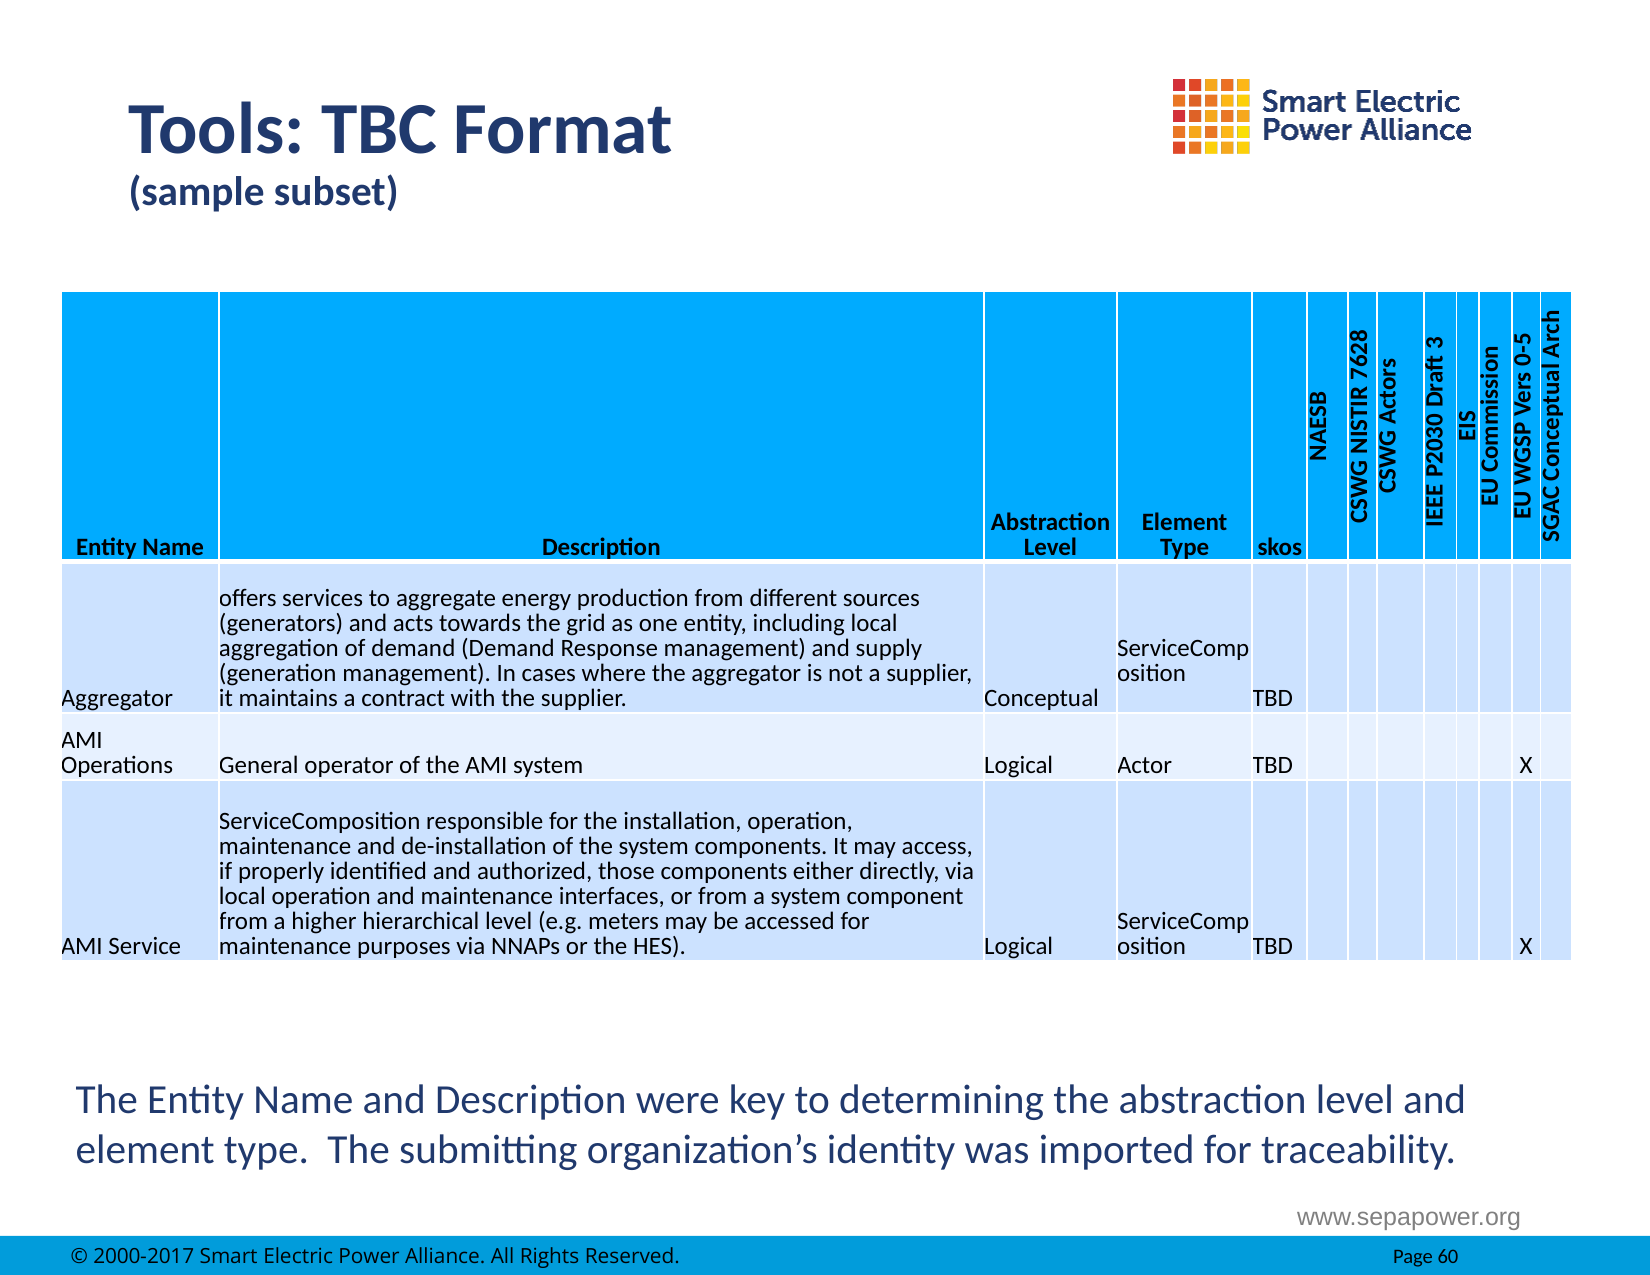

# Tools: TBC Format (sample subset)
| Entity Name | Description | Abstraction Level | Element Type | skos | NAESB | CSWG NISTIR 7628 | CSWG Actors | IEEE P2030 Draft 3 | EIS | EU Commission | EU WGSP Vers 0-5 | SGAC Conceptual Arch |
| --- | --- | --- | --- | --- | --- | --- | --- | --- | --- | --- | --- | --- |
| Aggregator | offers services to aggregate energy production from different sources (generators) and acts towards the grid as one entity, including local aggregation of demand (Demand Response management) and supply (generation management). In cases where the aggregator is not a supplier, it maintains a contract with the supplier. | Conceptual | ServiceComposition | TBD |  |  |  |  |  |  |  |  |
| AMI Operations | General operator of the AMI system | Logical | Actor | TBD |  |  |  |  |  |  | X |  |
| AMI Service | ServiceComposition responsible for the installation, operation, maintenance and de-installation of the system components. It may access, if properly identified and authorized, those components either directly, via local operation and maintenance interfaces, or from a system component from a higher hierarchical level (e.g. meters may be accessed for maintenance purposes via NNAPs or the HES). | Logical | ServiceComposition | TBD |  |  |  |  |  |  | X |  |
The Entity Name and Description were key to determining the abstraction level and element type.  The submitting organization’s identity was imported for traceability.
www.sepapower.org
© 2000-2017 Smart Electric Power Alliance. All Rights Reserved.		Page 60